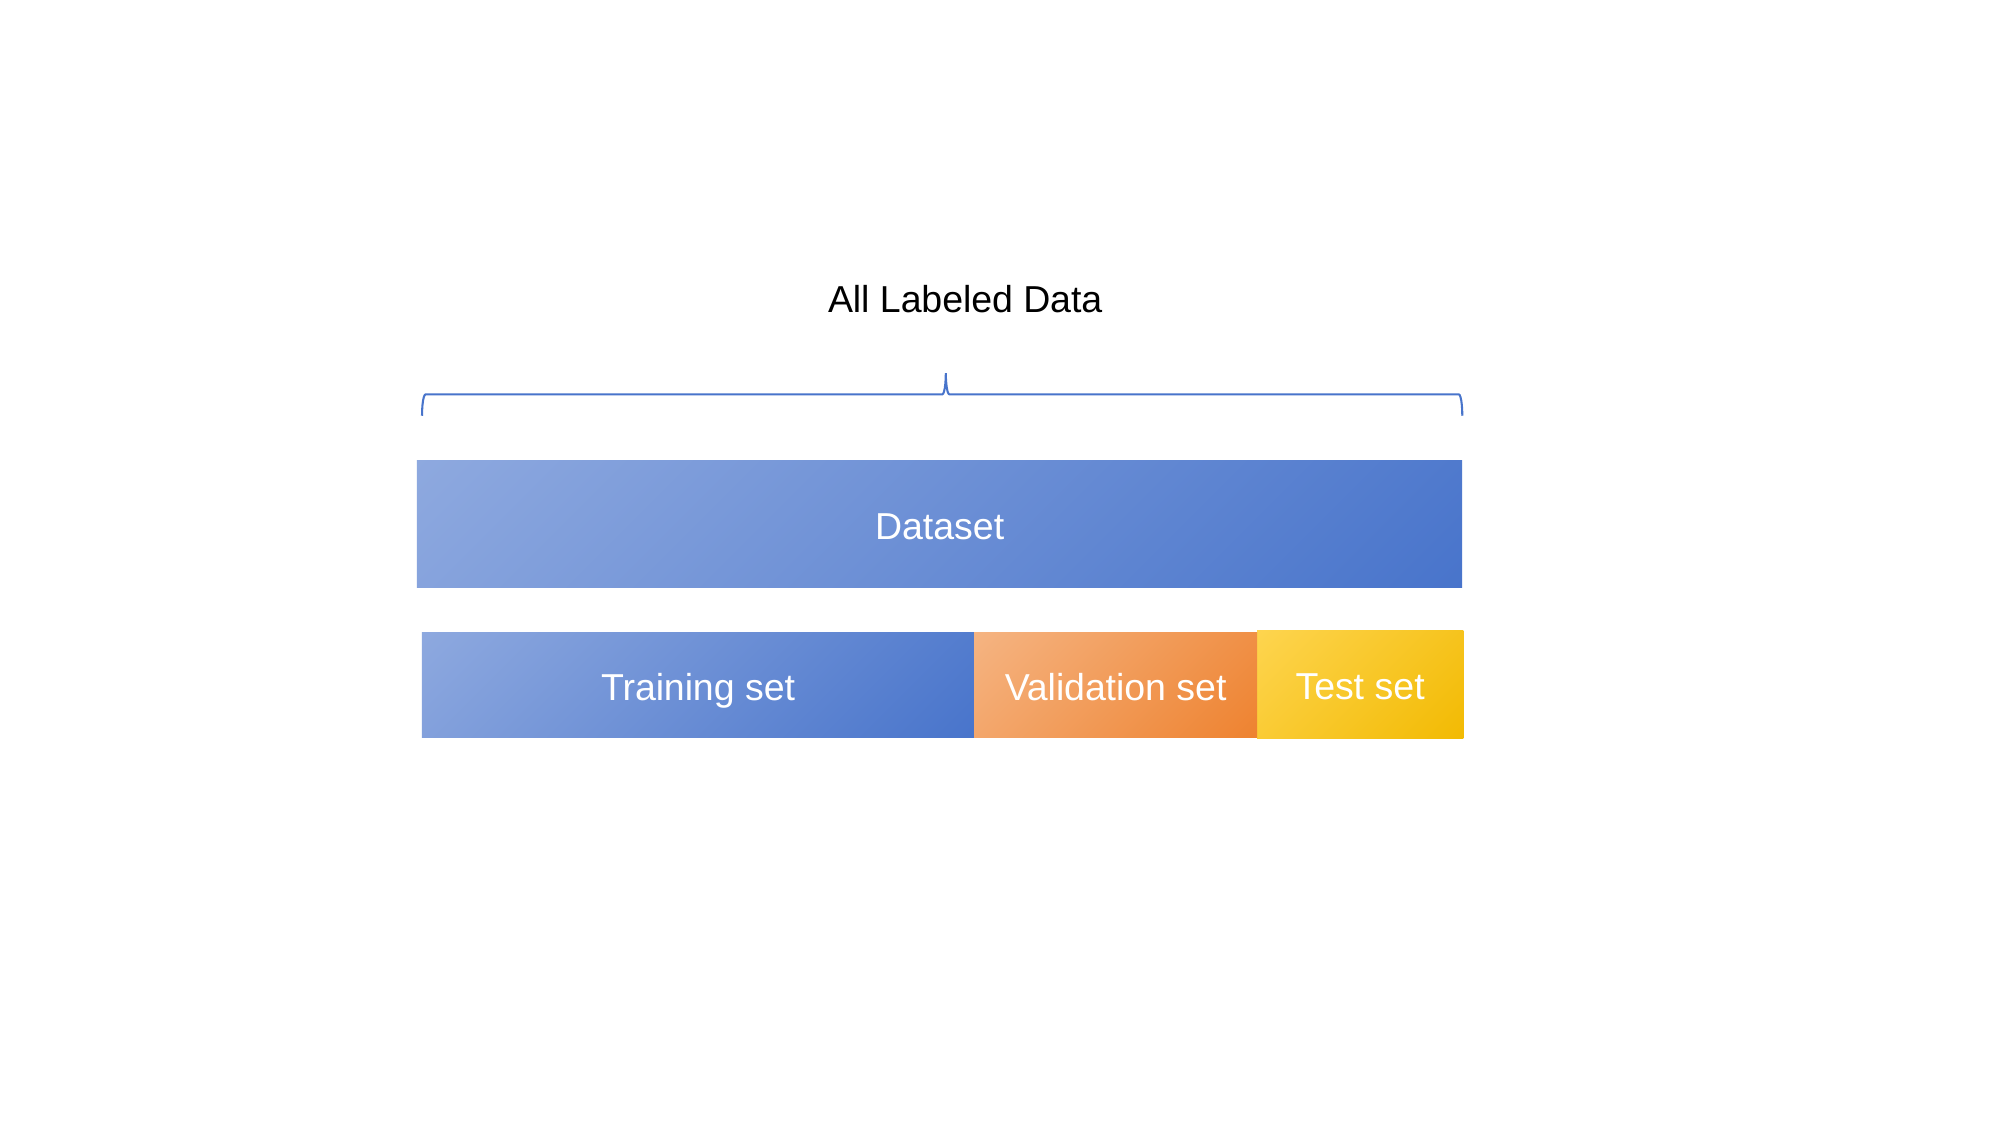

All Labeled Data
Dataset
Test set
Training set
Validation set